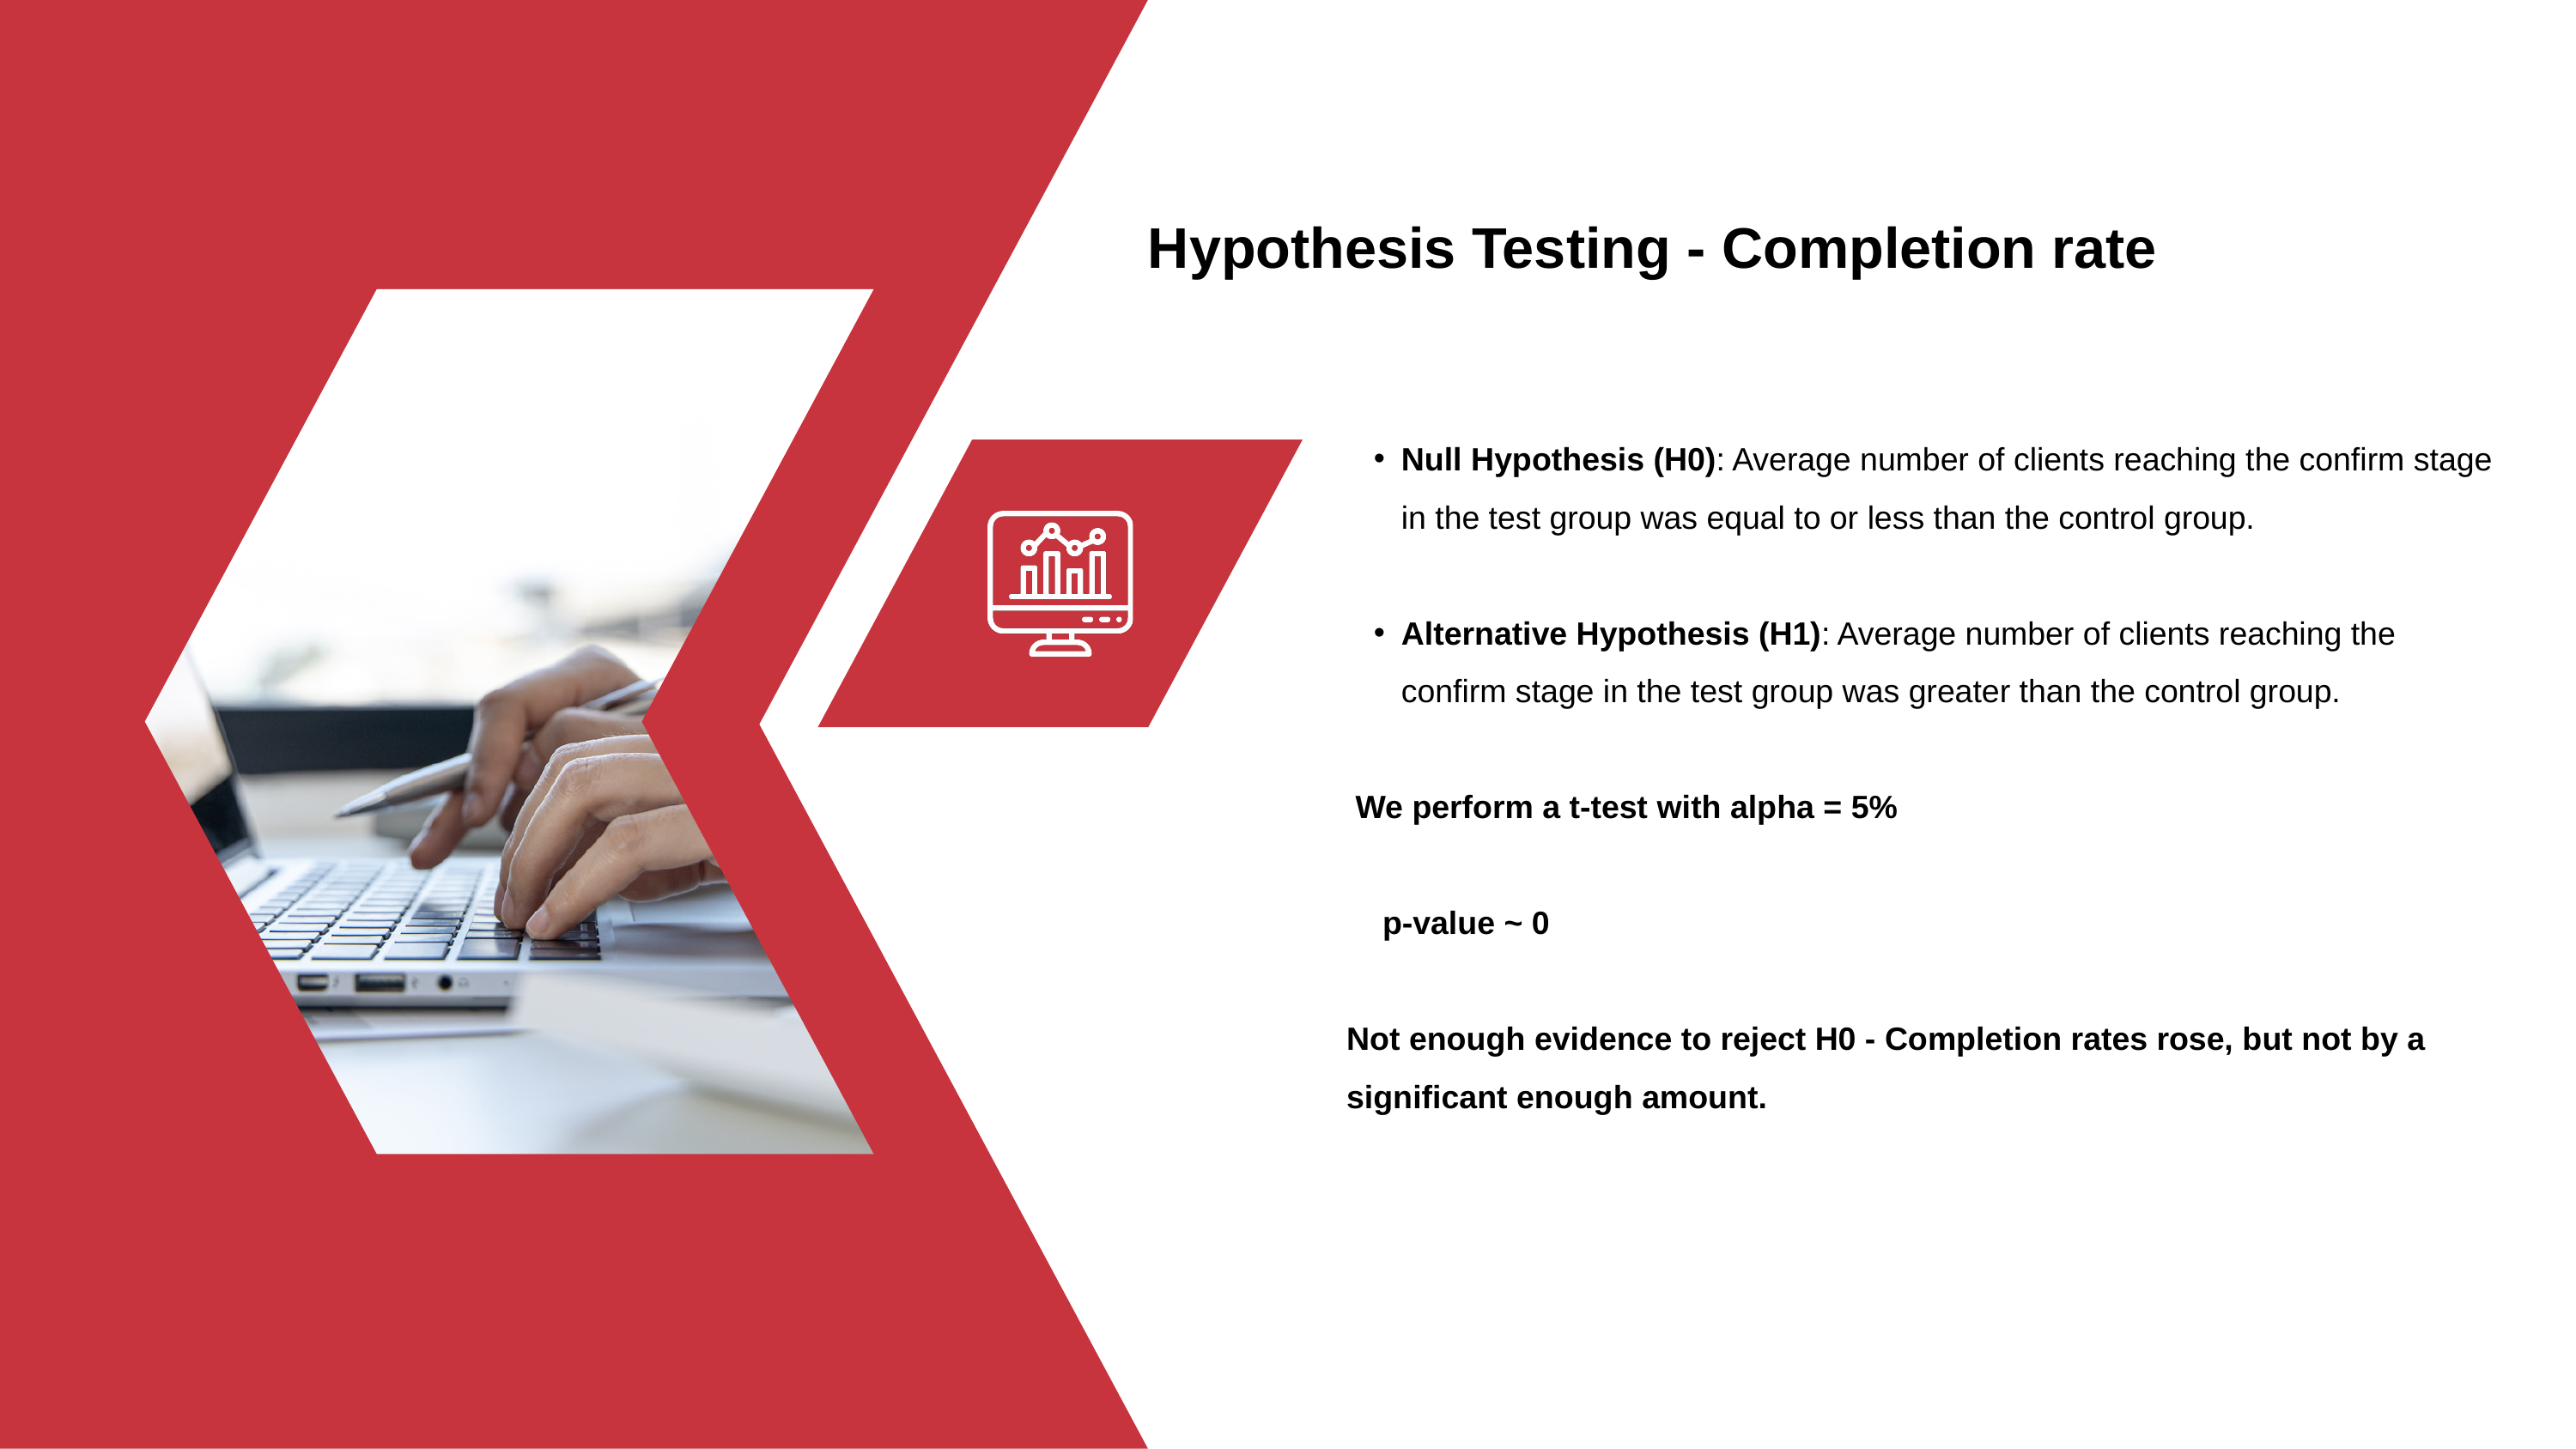

Hypothesis Testing - Completion rate

Null Hypothesis (H0): Average number of clients reaching the confirm stage in the test group was equal to or less than the control group.

Alternative Hypothesis (H1): Average number of clients reaching the confirm stage in the test group was greater than the control group.

 We perform a t-test with alpha = 5%

    p-value ~ 0

Not enough evidence to reject H0 - Completion rates rose, but not by a significant enough amount.